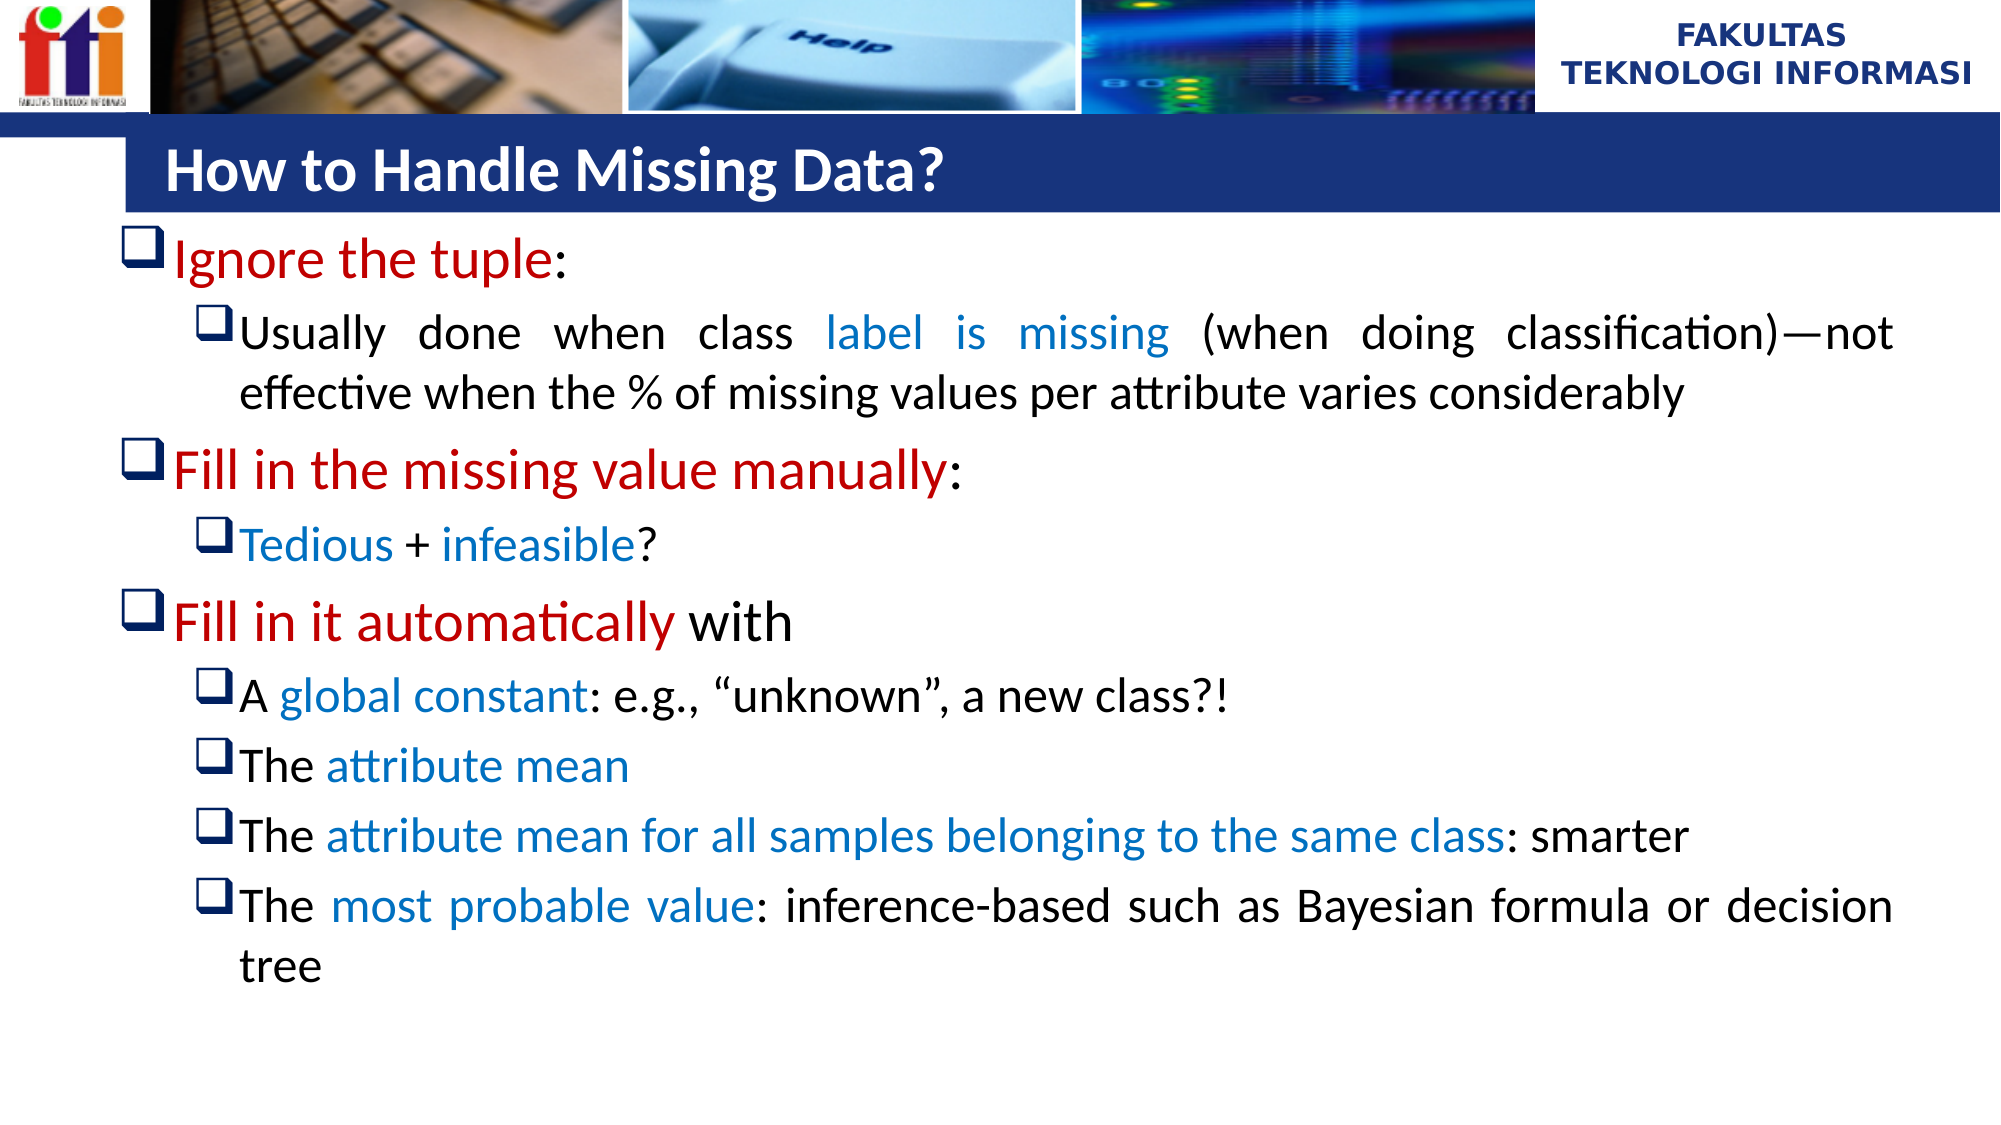

47
# How to Handle Missing Data?
Ignore the tuple:
Usually done when class label is missing (when doing classification)—not effective when the % of missing values per attribute varies considerably
Fill in the missing value manually:
Tedious + infeasible?
Fill in it automatically with
A global constant: e.g., “unknown”, a new class?!
The attribute mean
The attribute mean for all samples belonging to the same class: smarter
The most probable value: inference-based such as Bayesian formula or decision tree